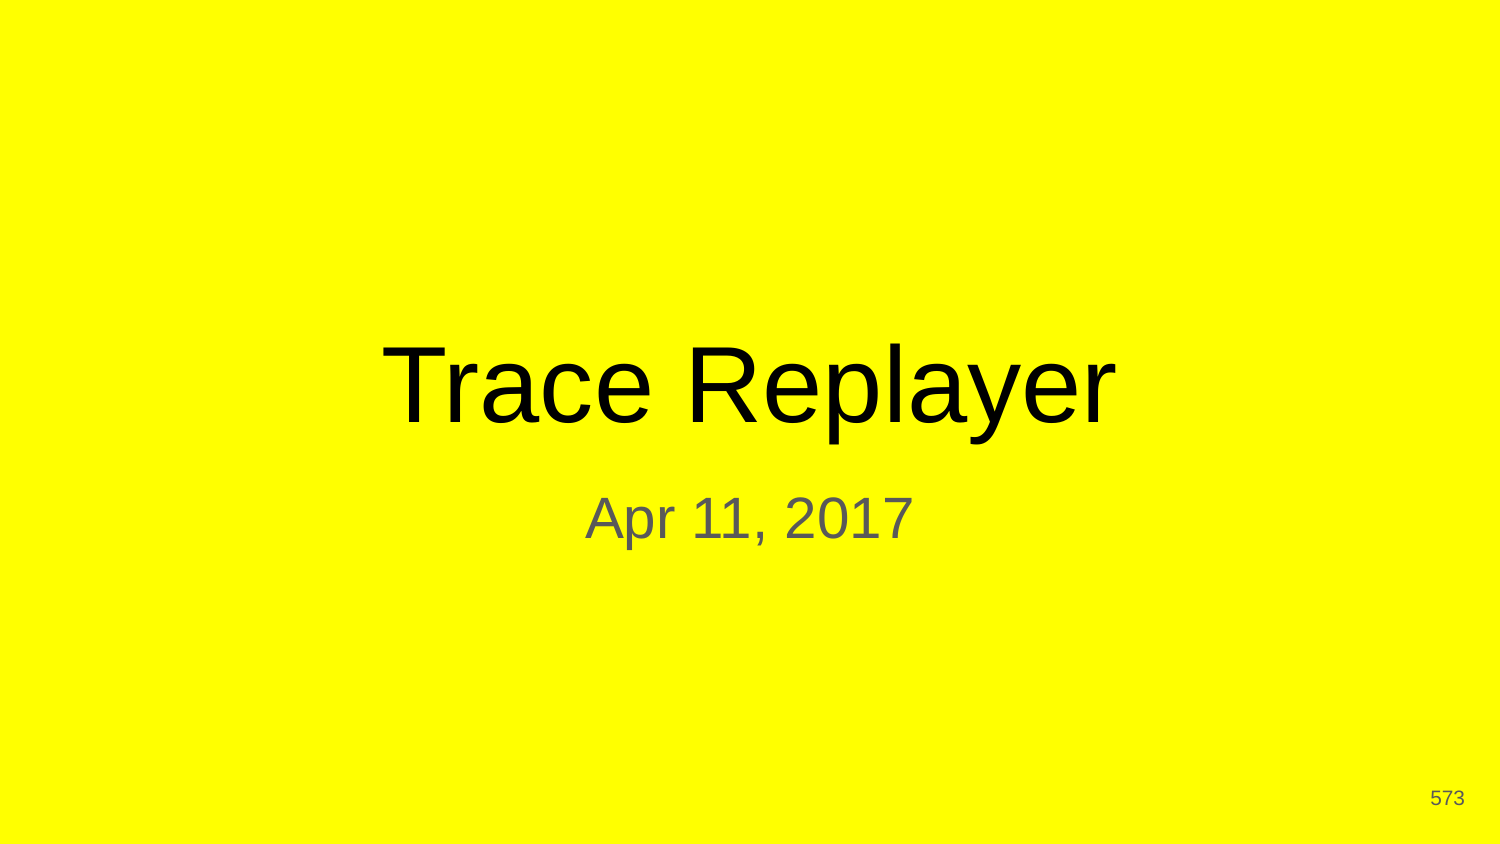

# Trace Replayer
Apr 11, 2017
573